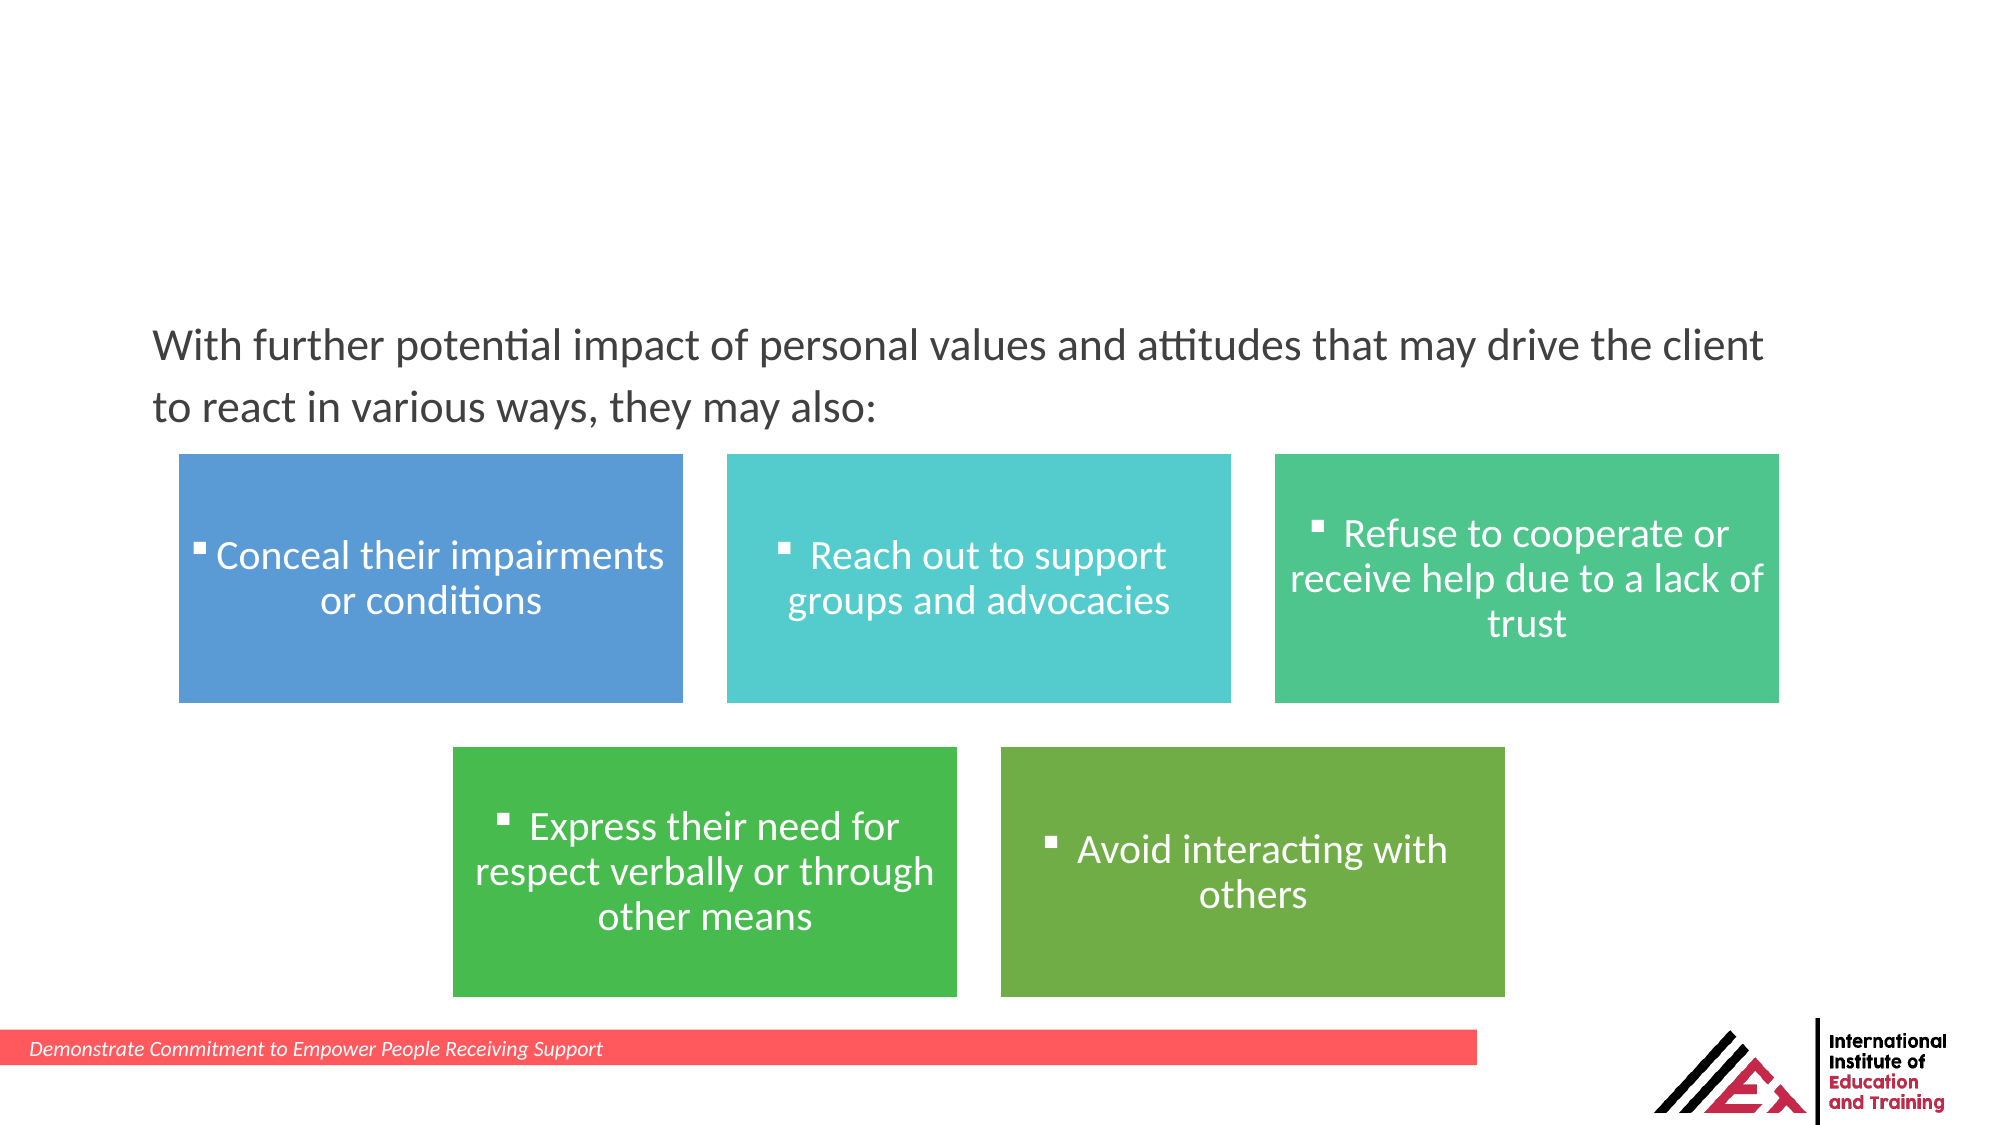

With further potential impact of personal values and attitudes that may drive the client to react in various ways, they may also:
Conceal their impairments or conditions
Reach out to support groups and advocacies
Refuse to cooperate or receive help due to a lack of trust
Express their need for respect verbally or through other means
Avoid interacting with others
Demonstrate Commitment to Empower People Receiving Support